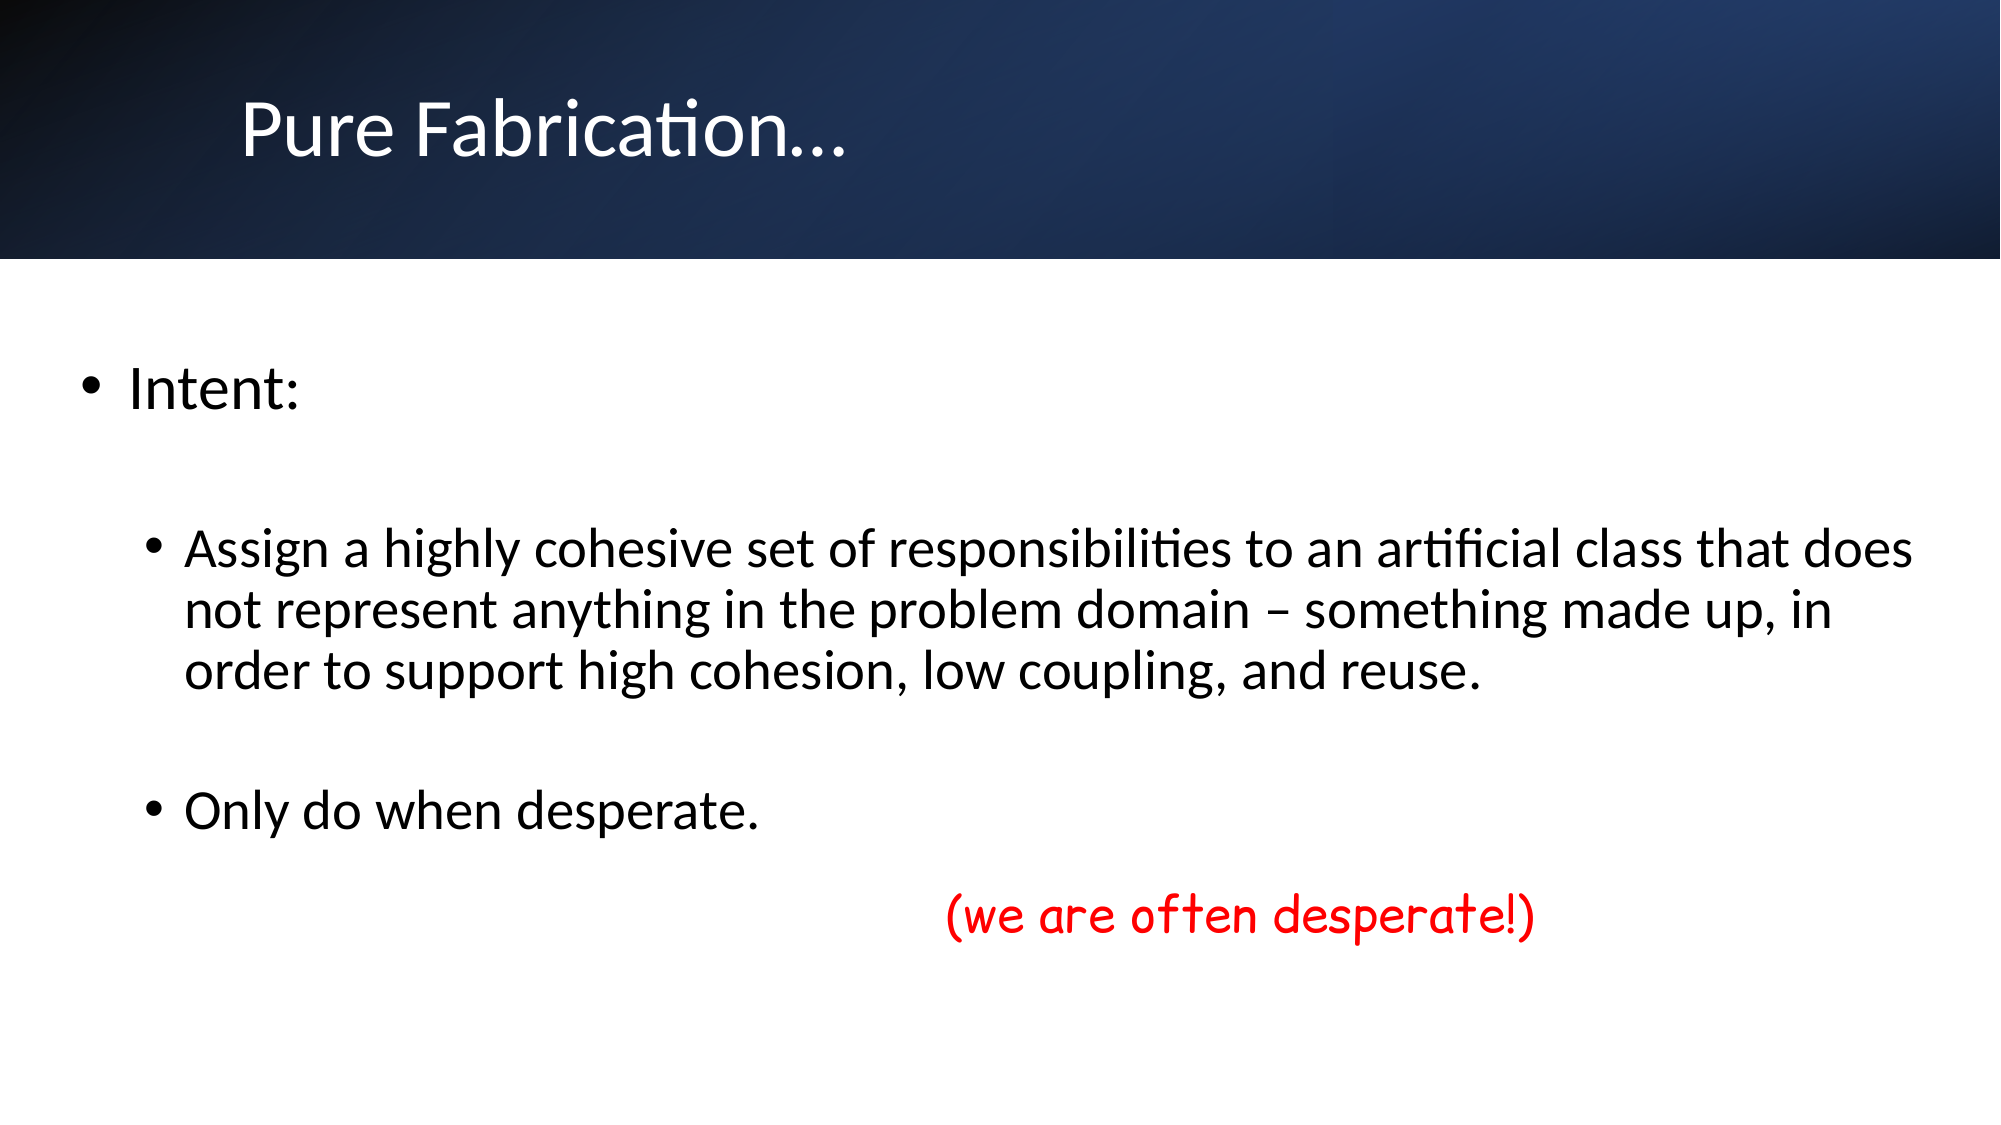

# Pure Fabrication…
Intent:

Assign a highly cohesive set of responsibilities to an artificial class that does not represent anything in the problem domain – something made up, in order to support high cohesion, low coupling, and reuse.

Only do when desperate.
(we are often desperate!)
4